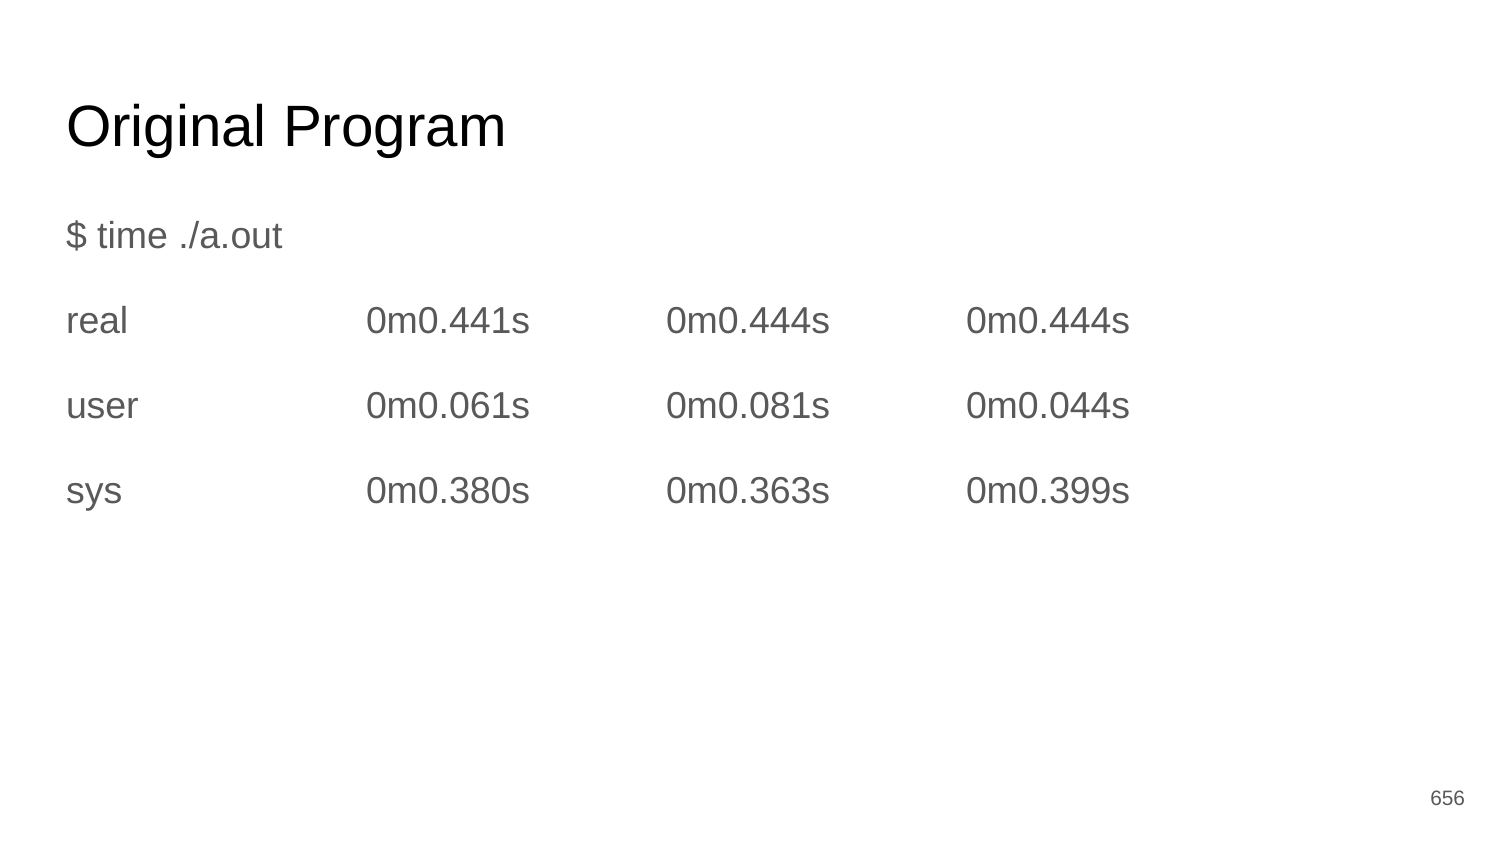

# Original Program
$ time ./a.out
real		0m0.441s	0m0.444s	0m0.444s
user		0m0.061s	0m0.081s	0m0.044s
sys		0m0.380s	0m0.363s	0m0.399s

656